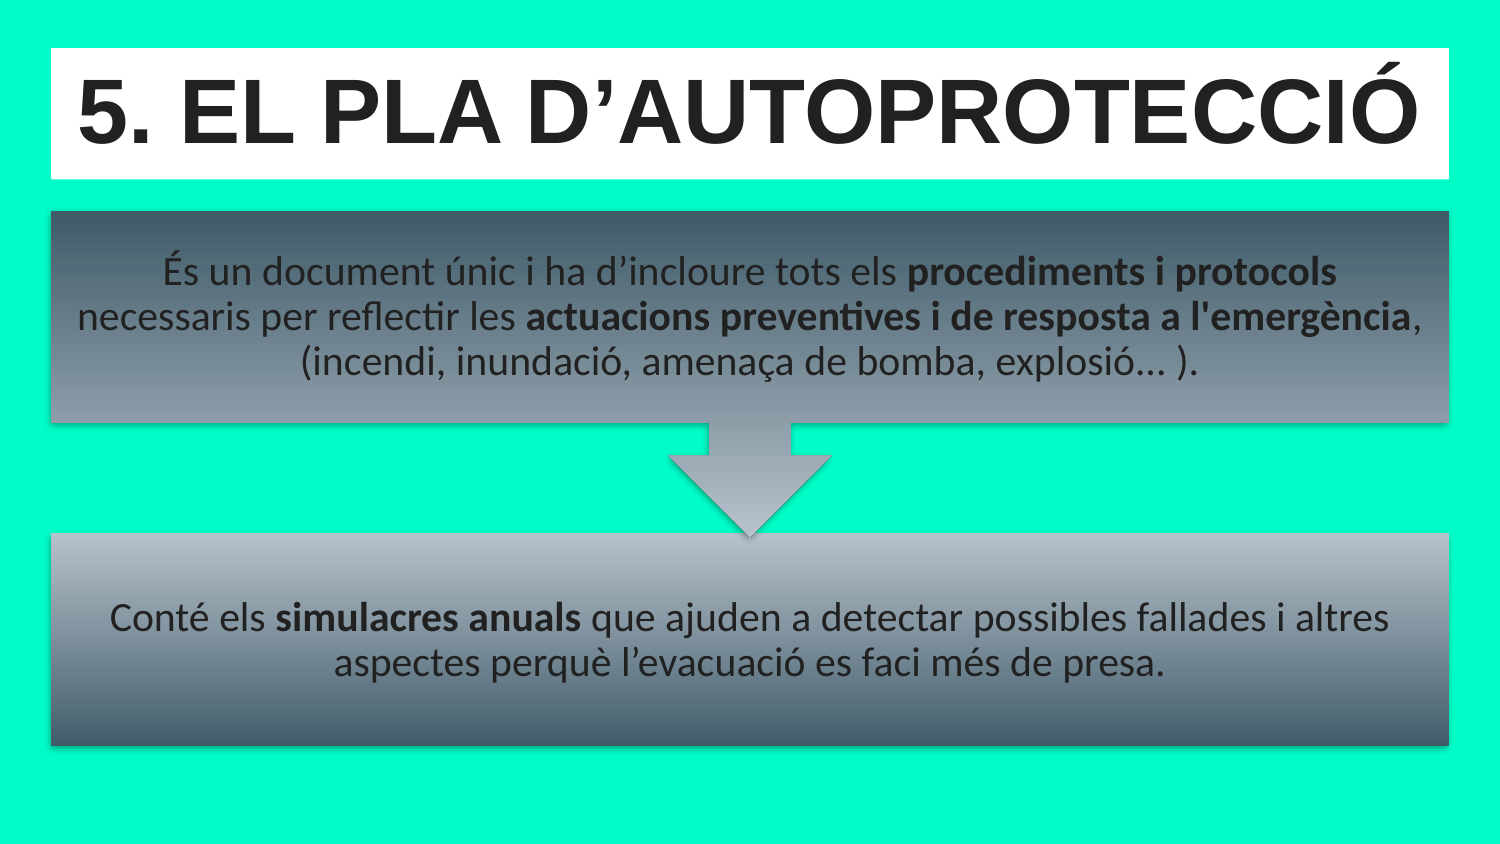

# 5. EL PLA D’AUTOPROTECCIÓ

És un document únic i ha d’incloure tots els procediments i protocols necessaris per reflectir les actuacions preventives i de resposta a l'emergència, (incendi, inundació, amenaça de bomba, explosió... ).

Conté els simulacres anuals que ajuden a detectar possibles fallades i altres aspectes perquè l’evacuació es faci més de presa.